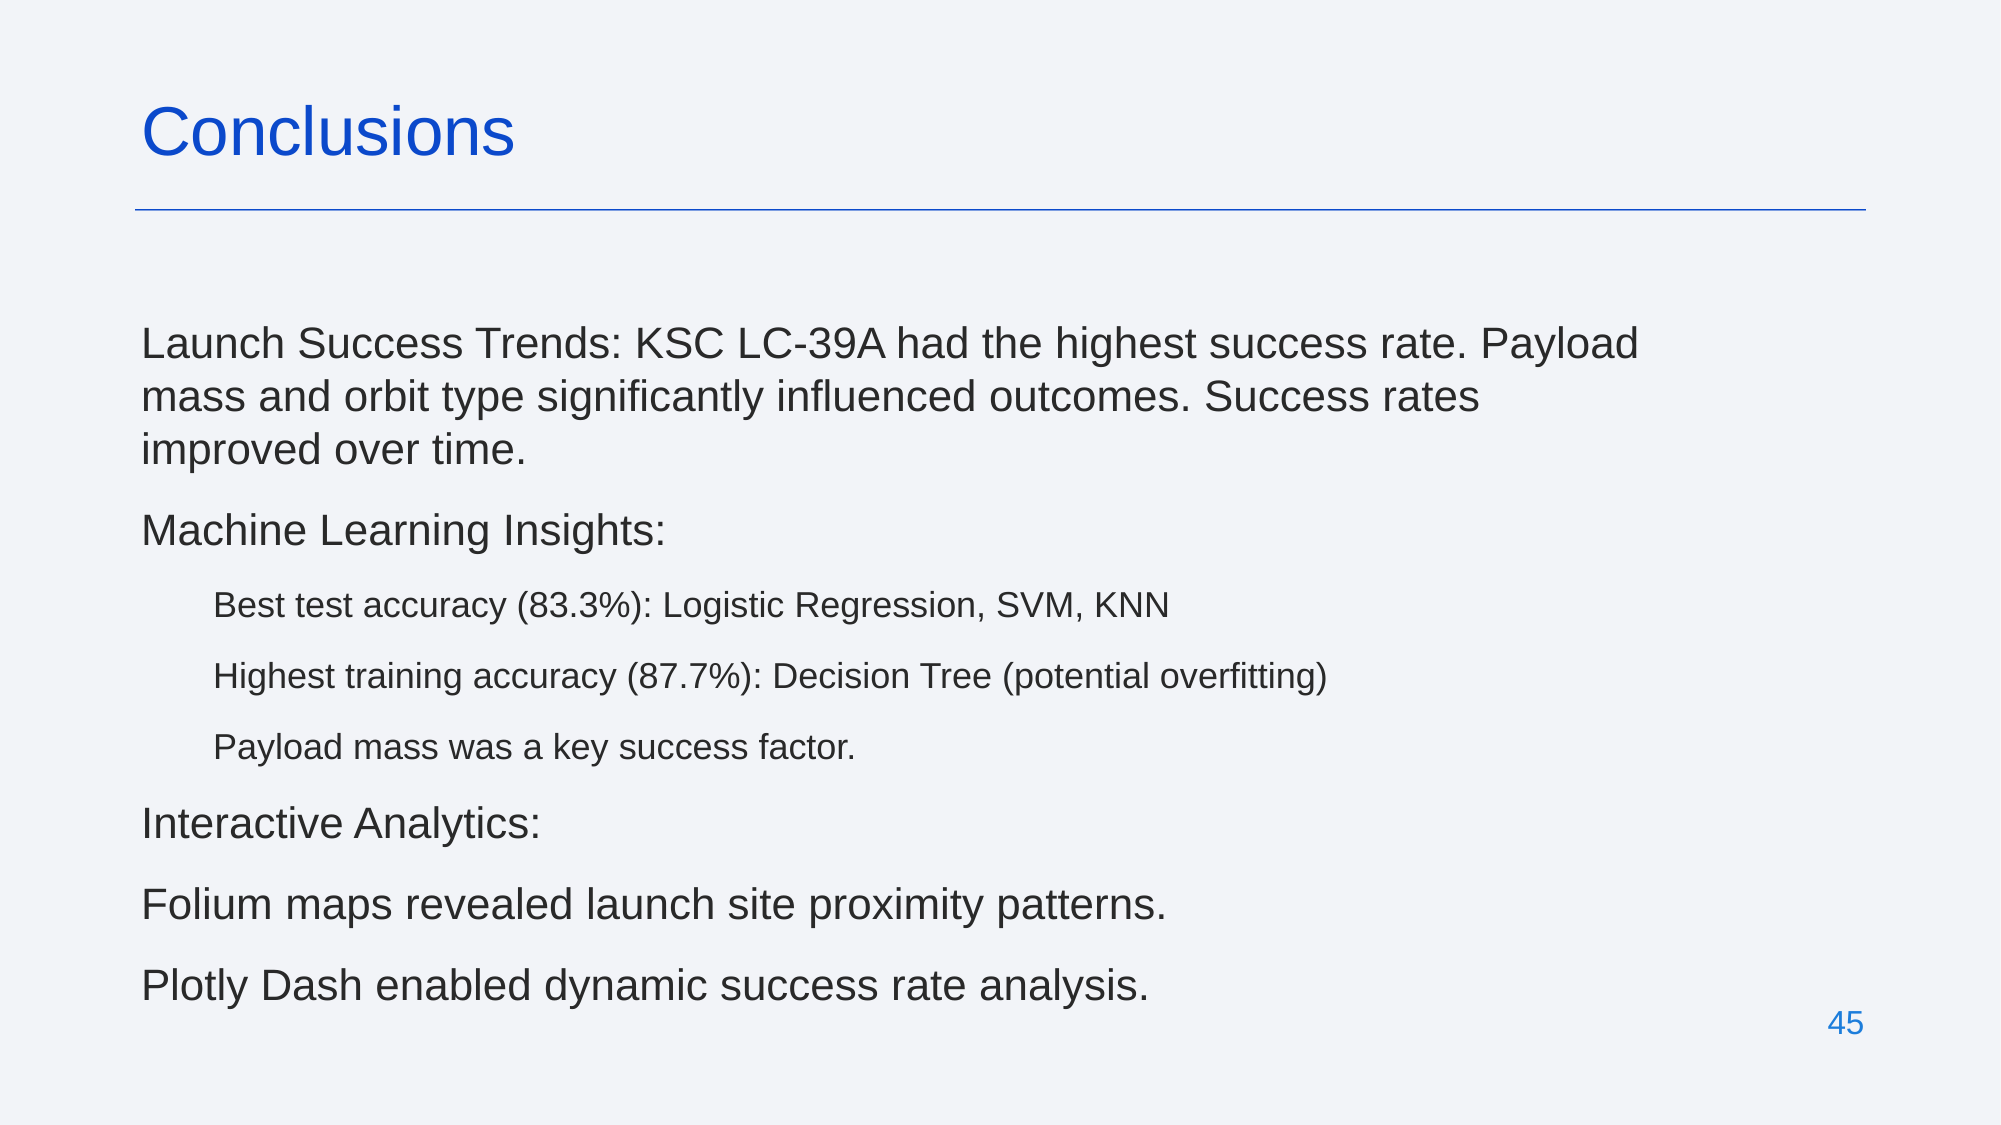

Conclusions
Launch Success Trends: KSC LC-39A had the highest success rate. Payload mass and orbit type significantly influenced outcomes. Success rates improved over time.
Machine Learning Insights:
Best test accuracy (83.3%): Logistic Regression, SVM, KNN
Highest training accuracy (87.7%): Decision Tree (potential overfitting)
Payload mass was a key success factor.
Interactive Analytics:
Folium maps revealed launch site proximity patterns.
Plotly Dash enabled dynamic success rate analysis.
45